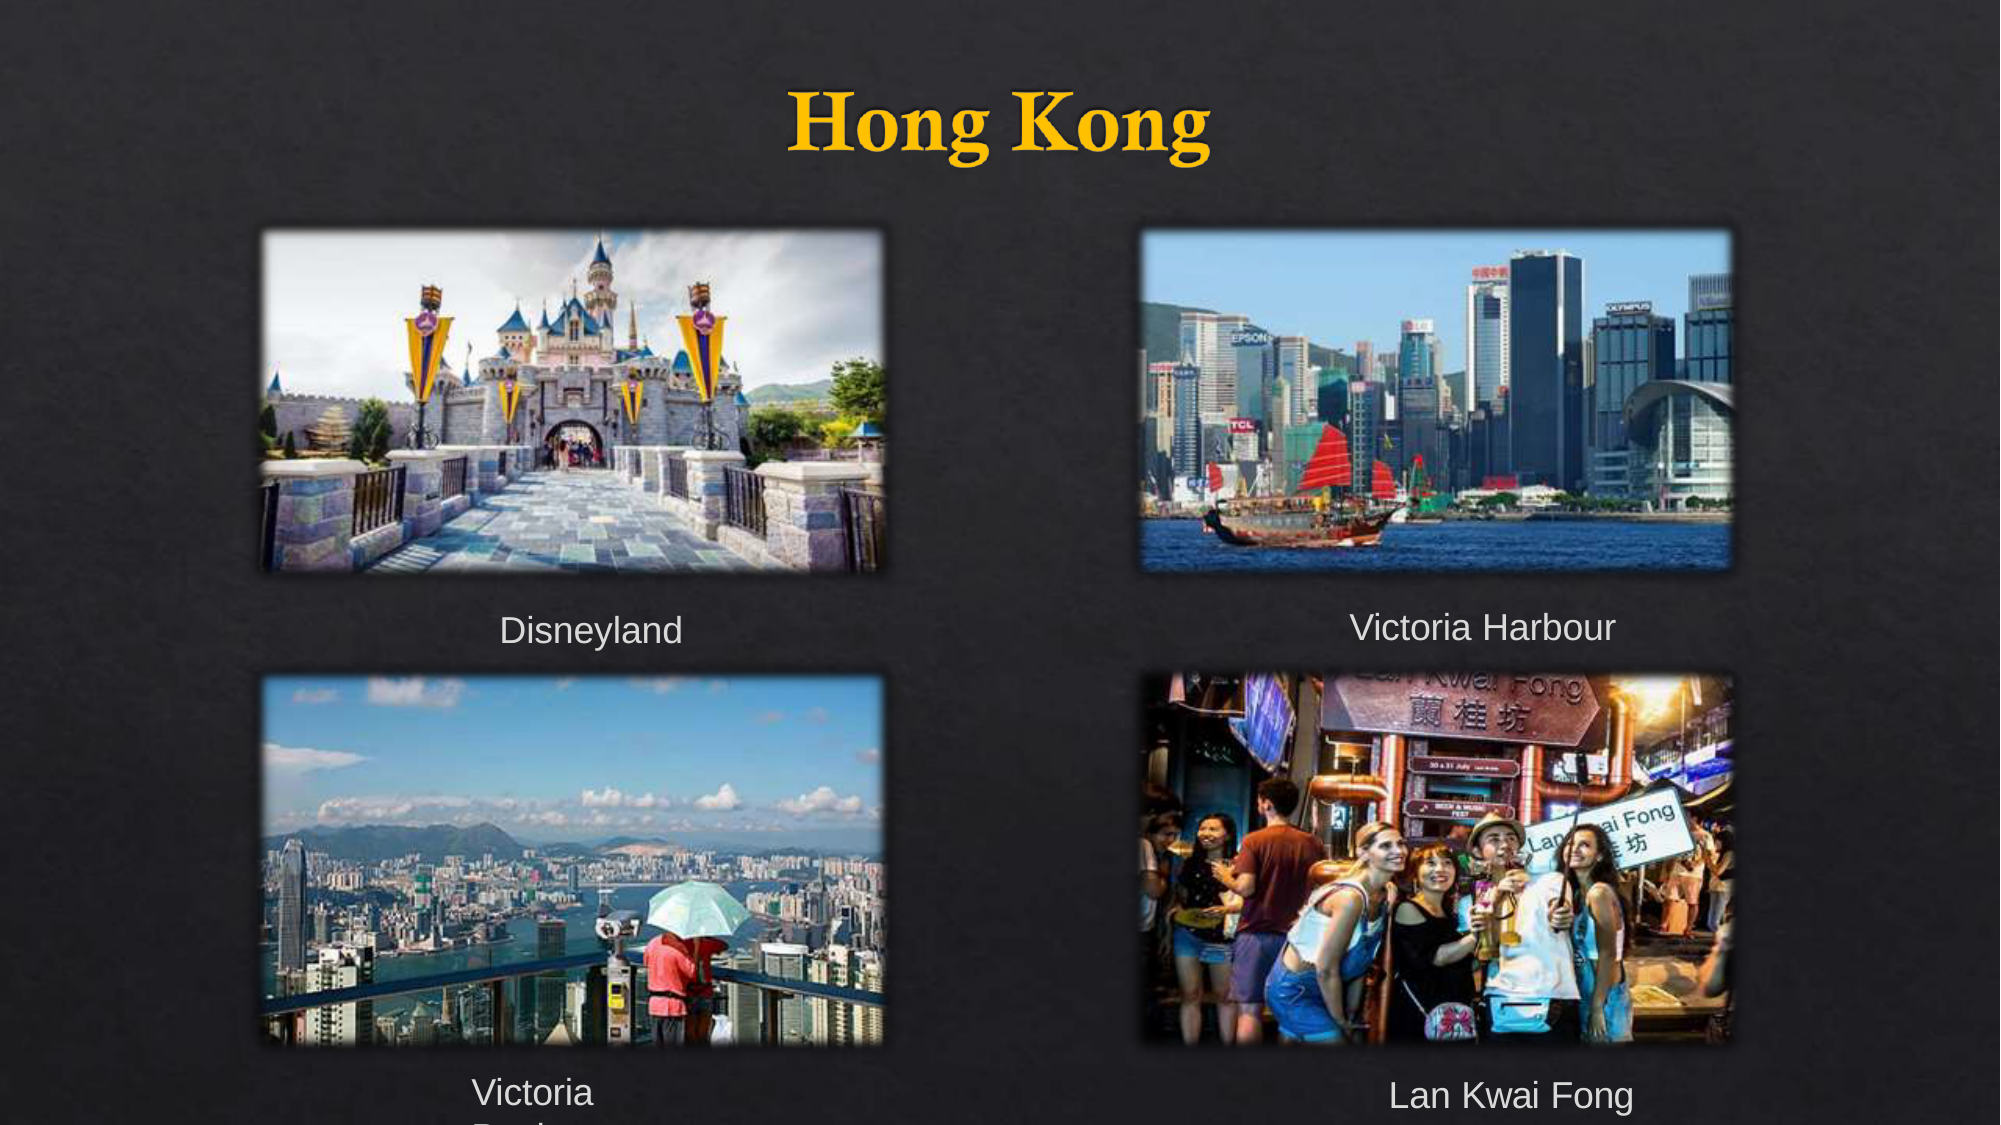

Victoria Harbour
Disneyland

Victoria Peak
Lan Kwai Fong